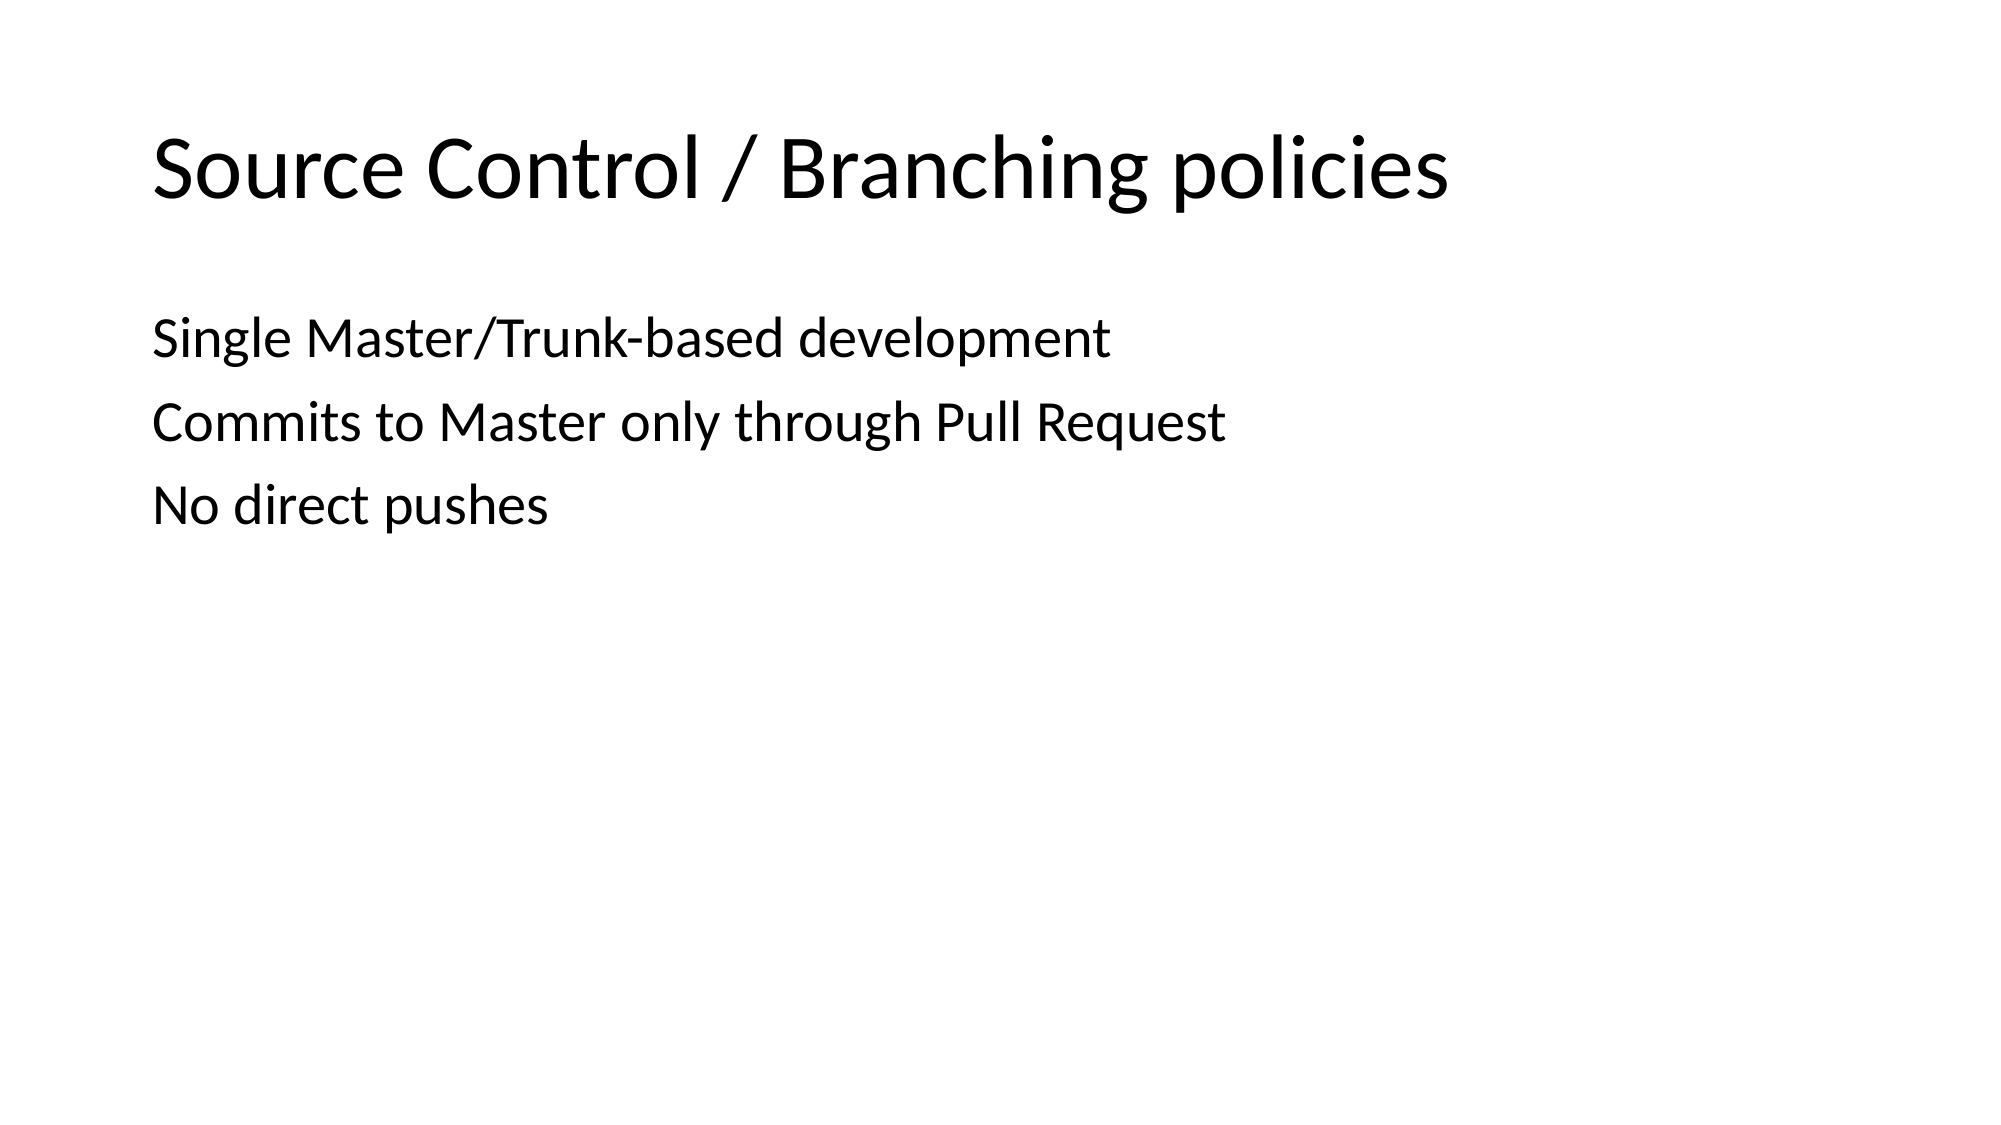

# Source Control / Branching policies
Single Master/Trunk-based development
Commits to Master only through Pull Request
No direct pushes